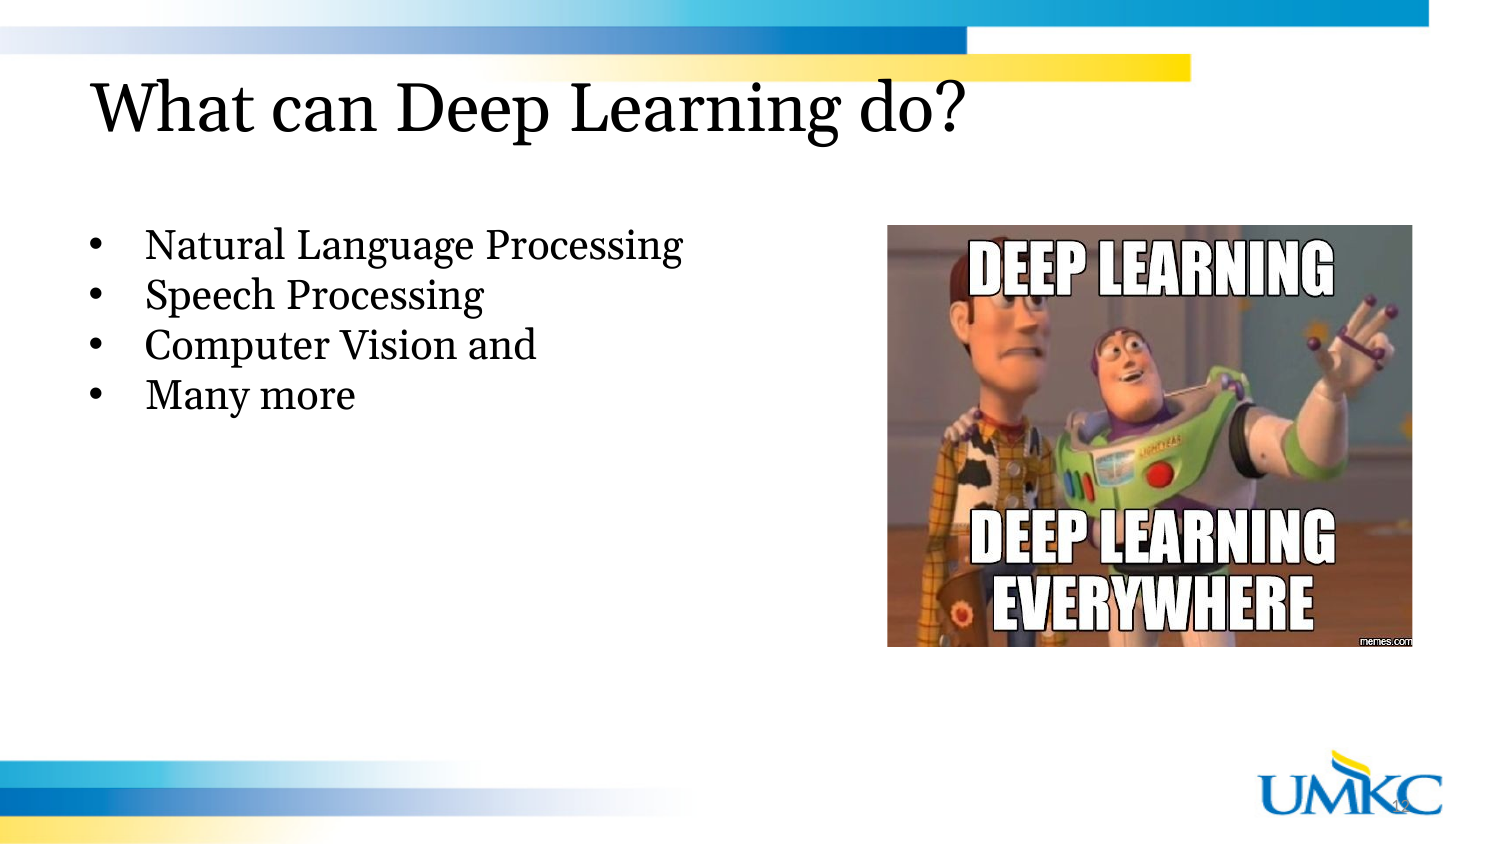

# What can Deep Learning do?
Natural Language Processing
Speech Processing
Computer Vision and
Many more

12